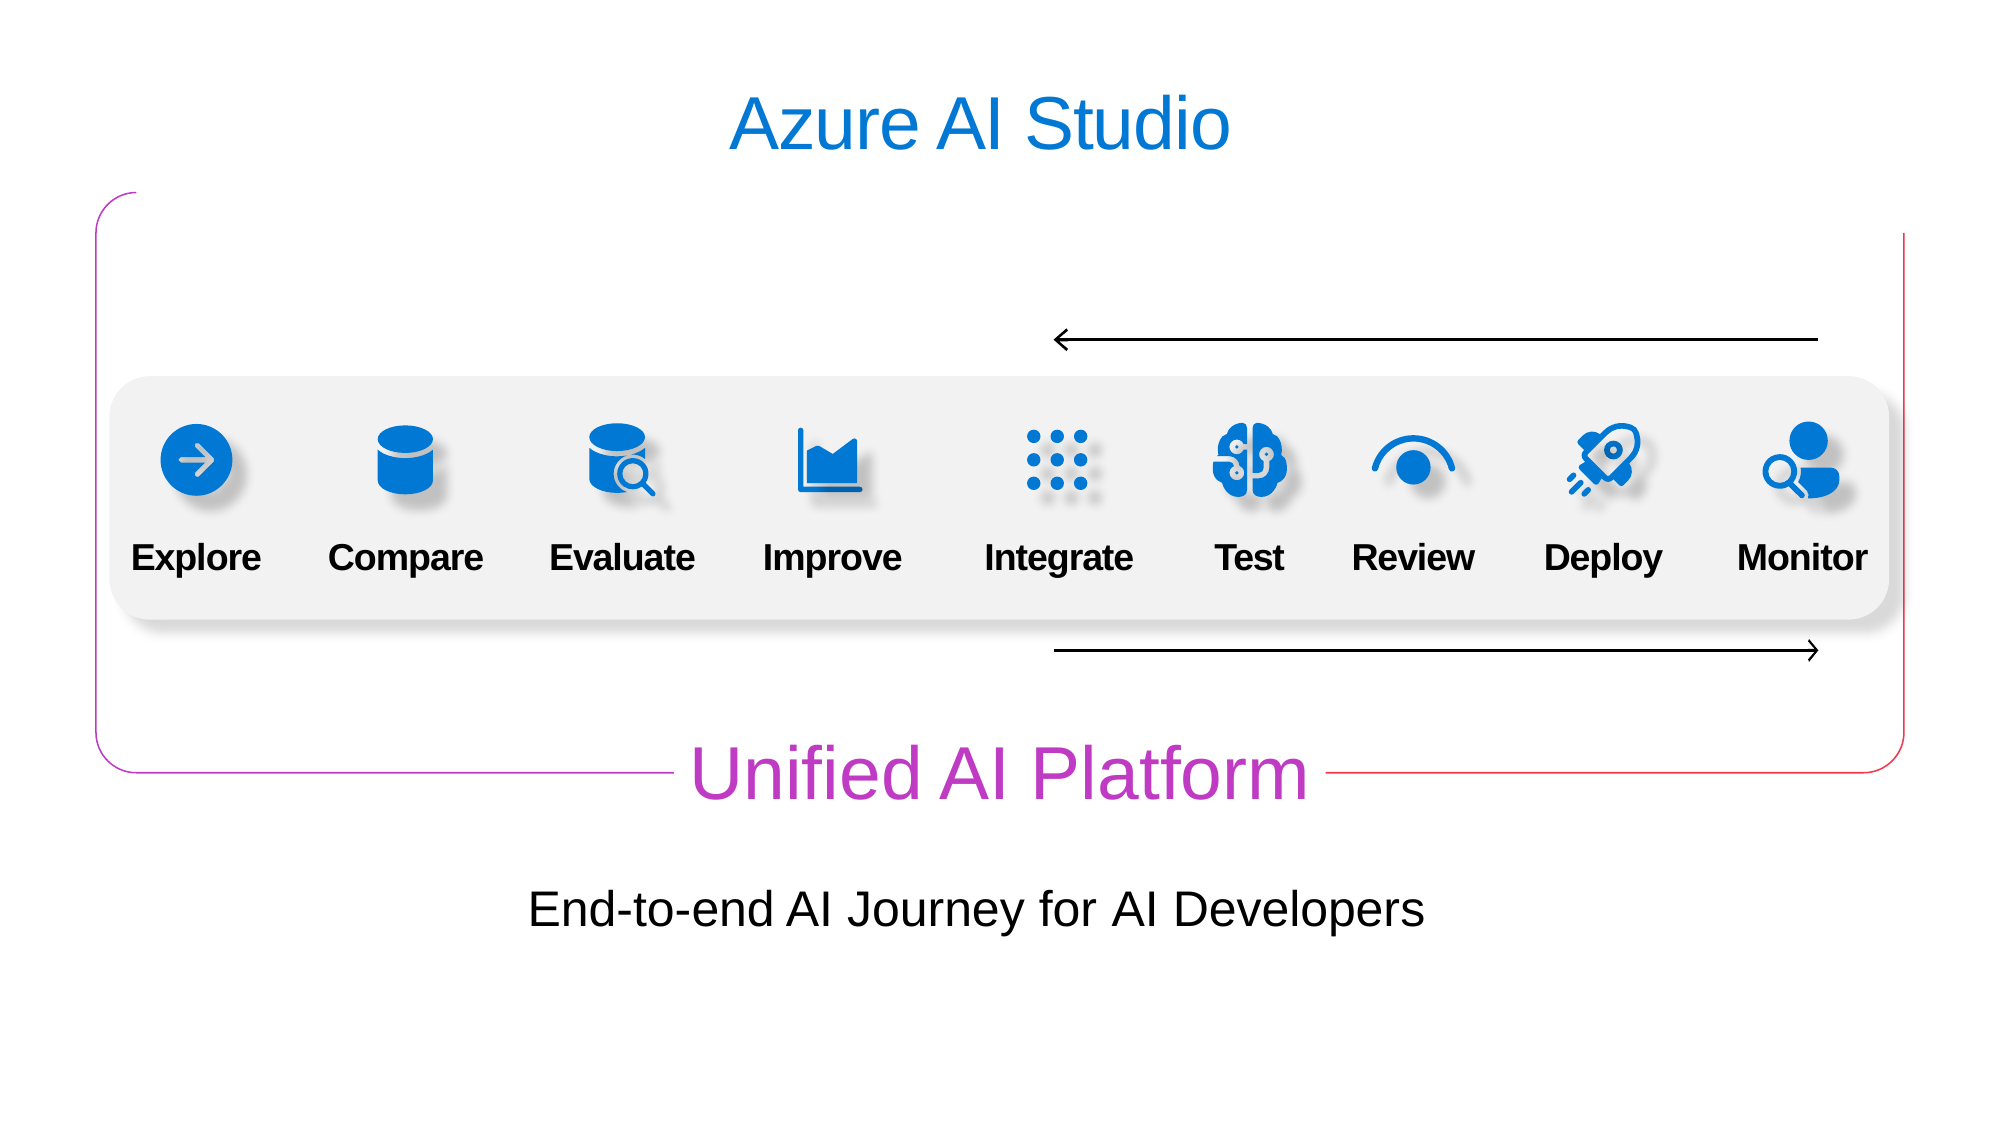

# Azure AI Studio

Explore
Compare
Evaluate
Improve
Integrate
Test
Review
Deploy
Monitor
Unified AI Platform
End-to-end AI Journey for AI Developers